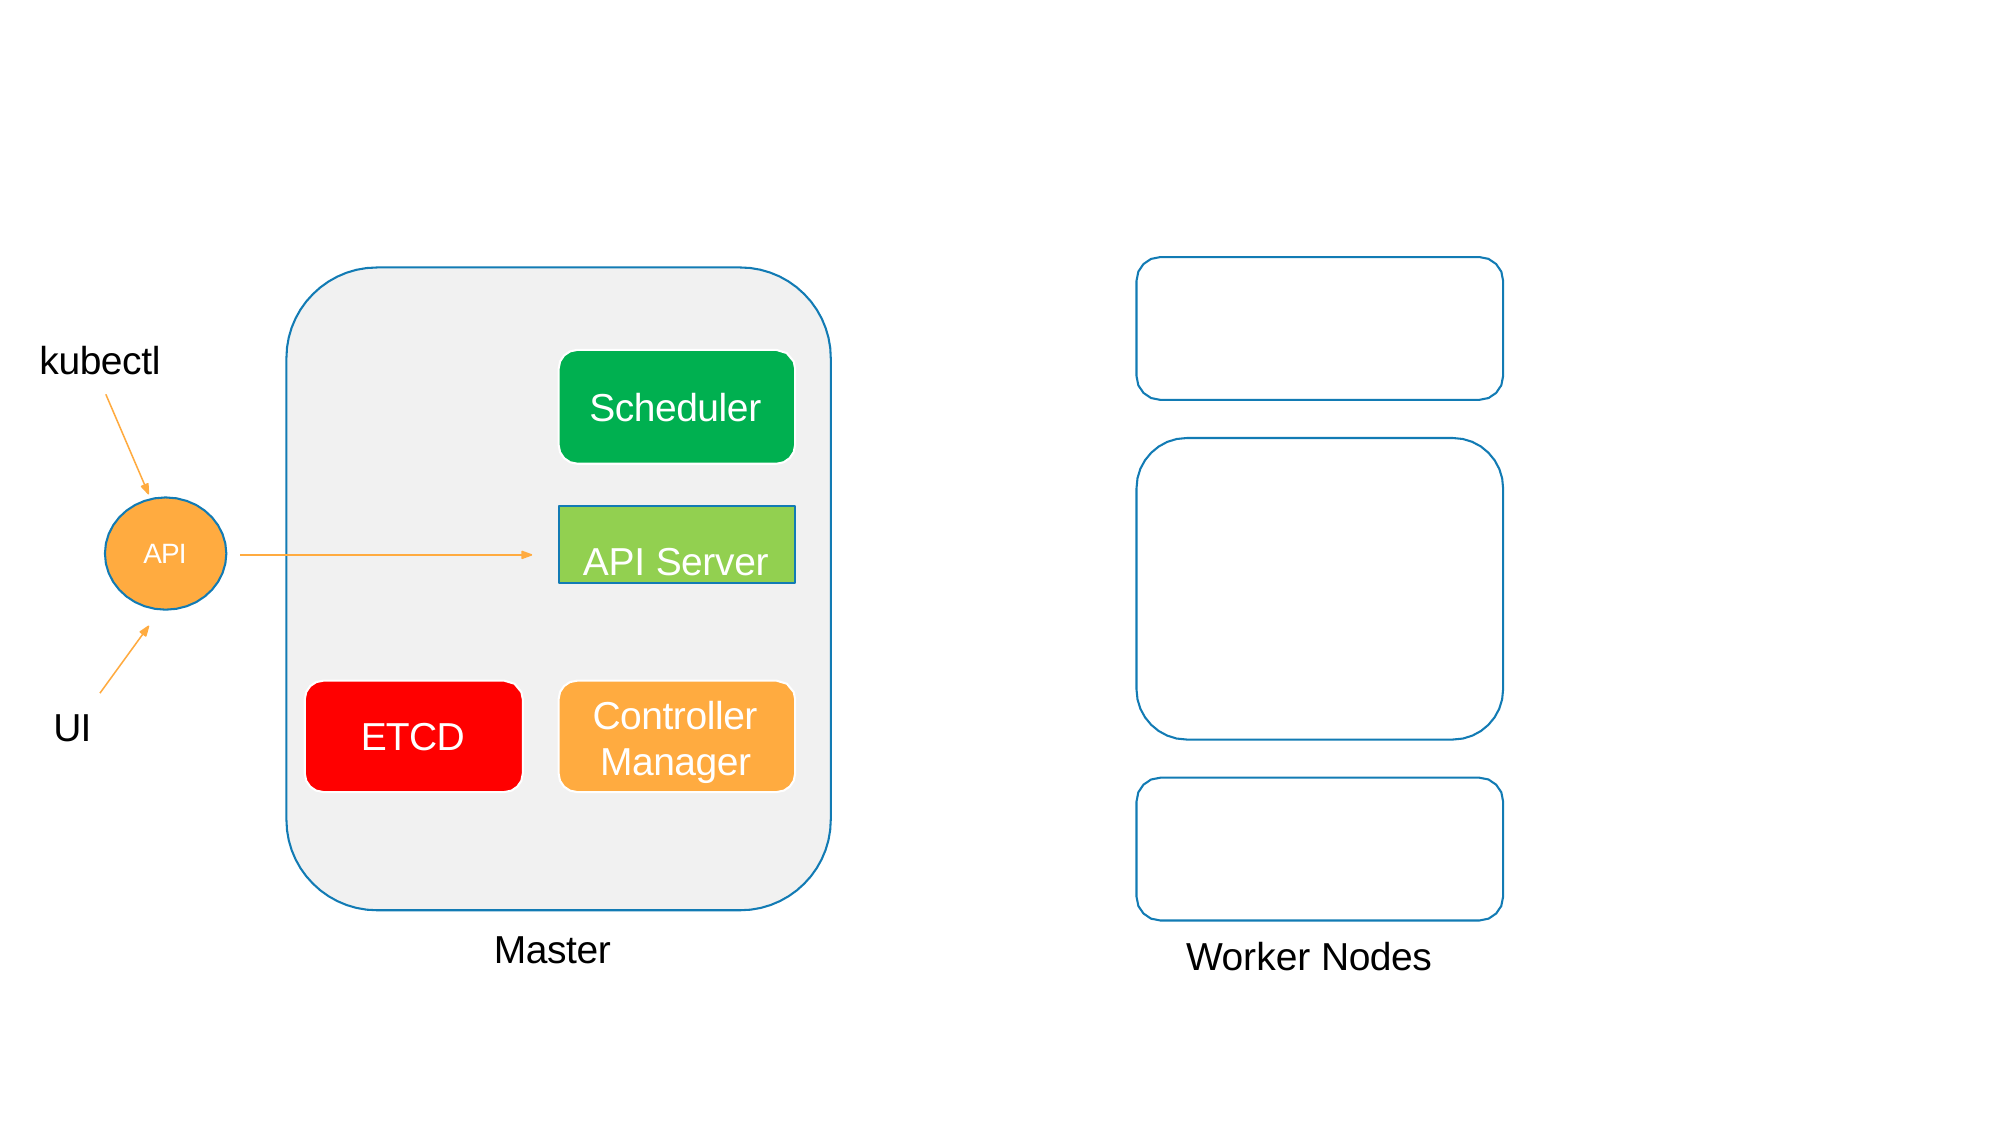

kubectl
Scheduler

API Server
API

Controller Manager
UI
ETCD

Master
Worker Nodes